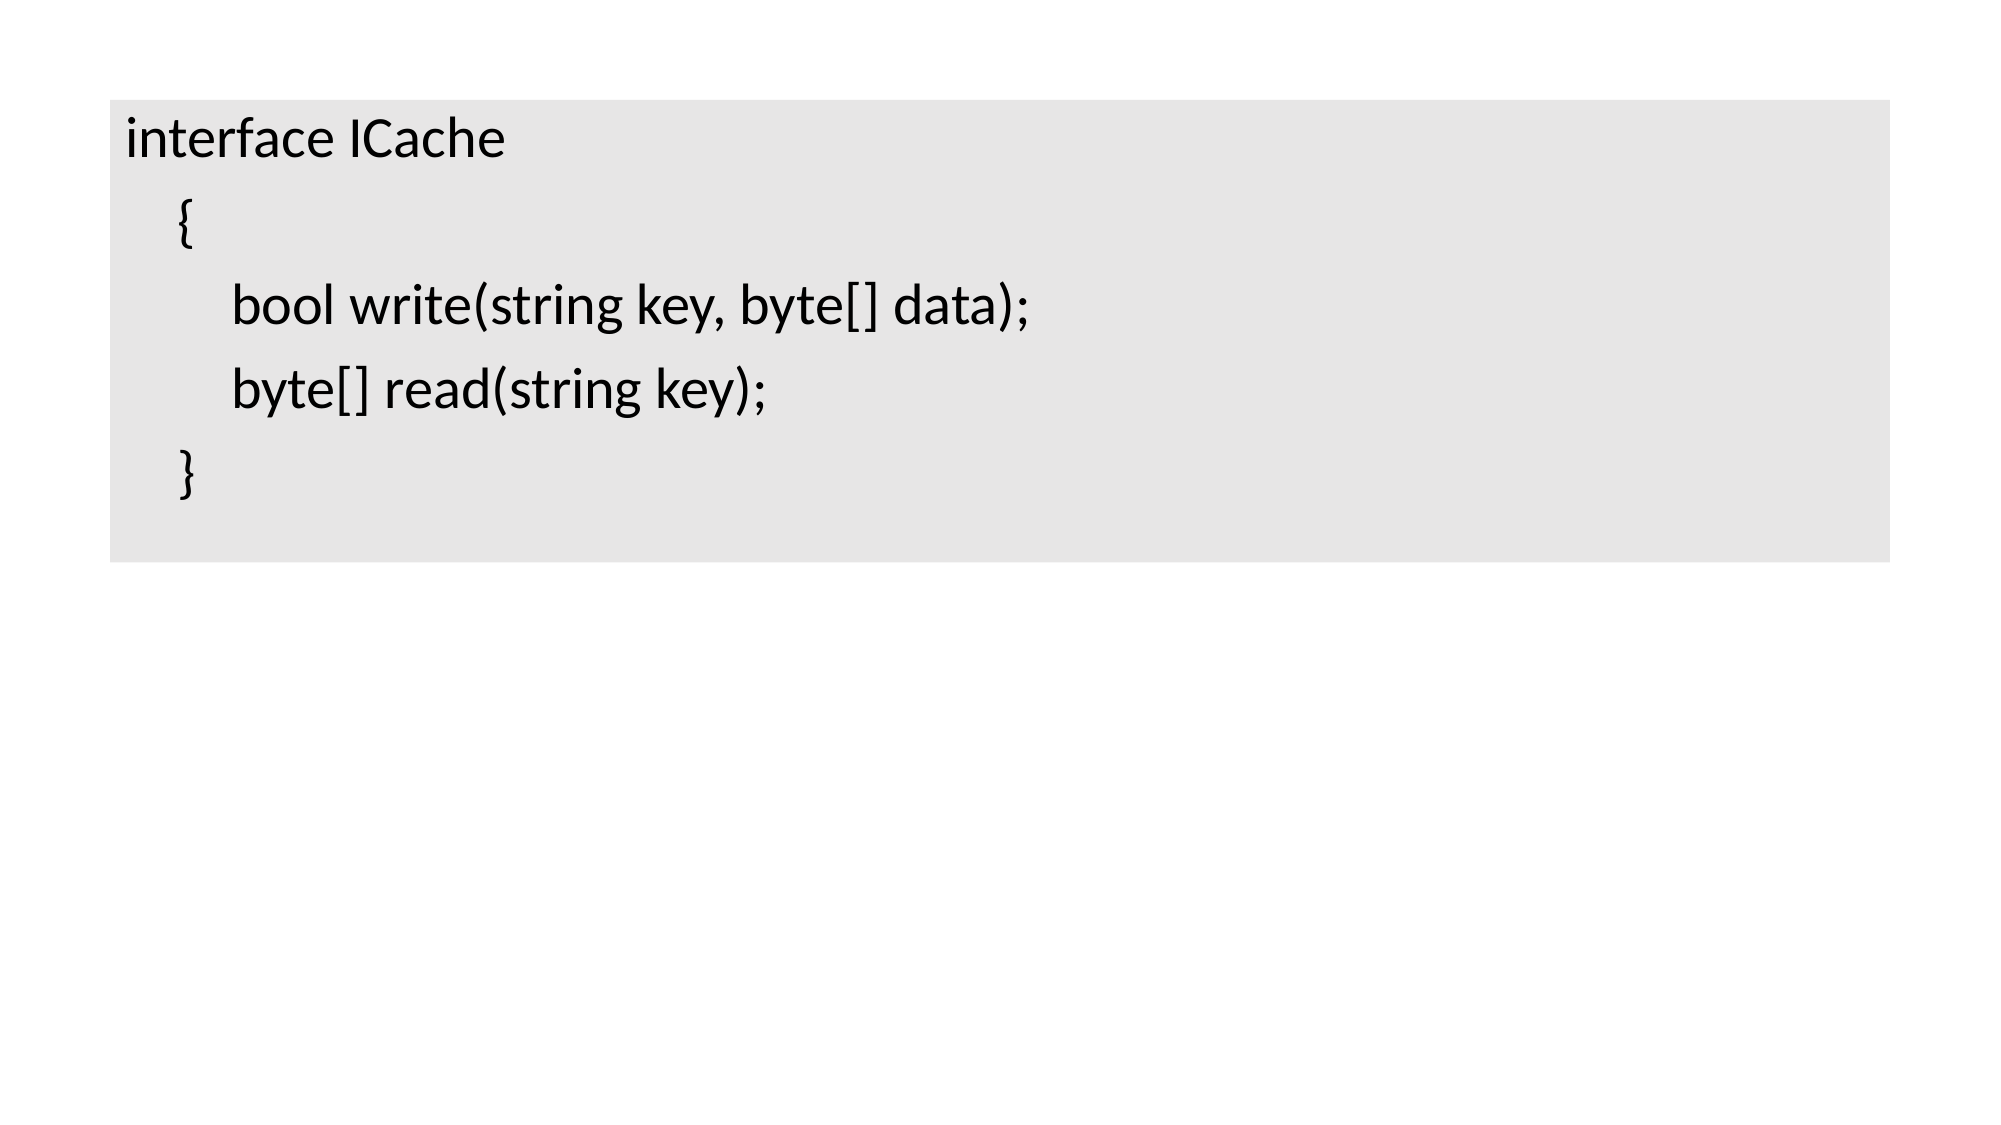

interface ICache
    {
        bool write(string key, byte[] data);
        byte[] read(string key);
    }